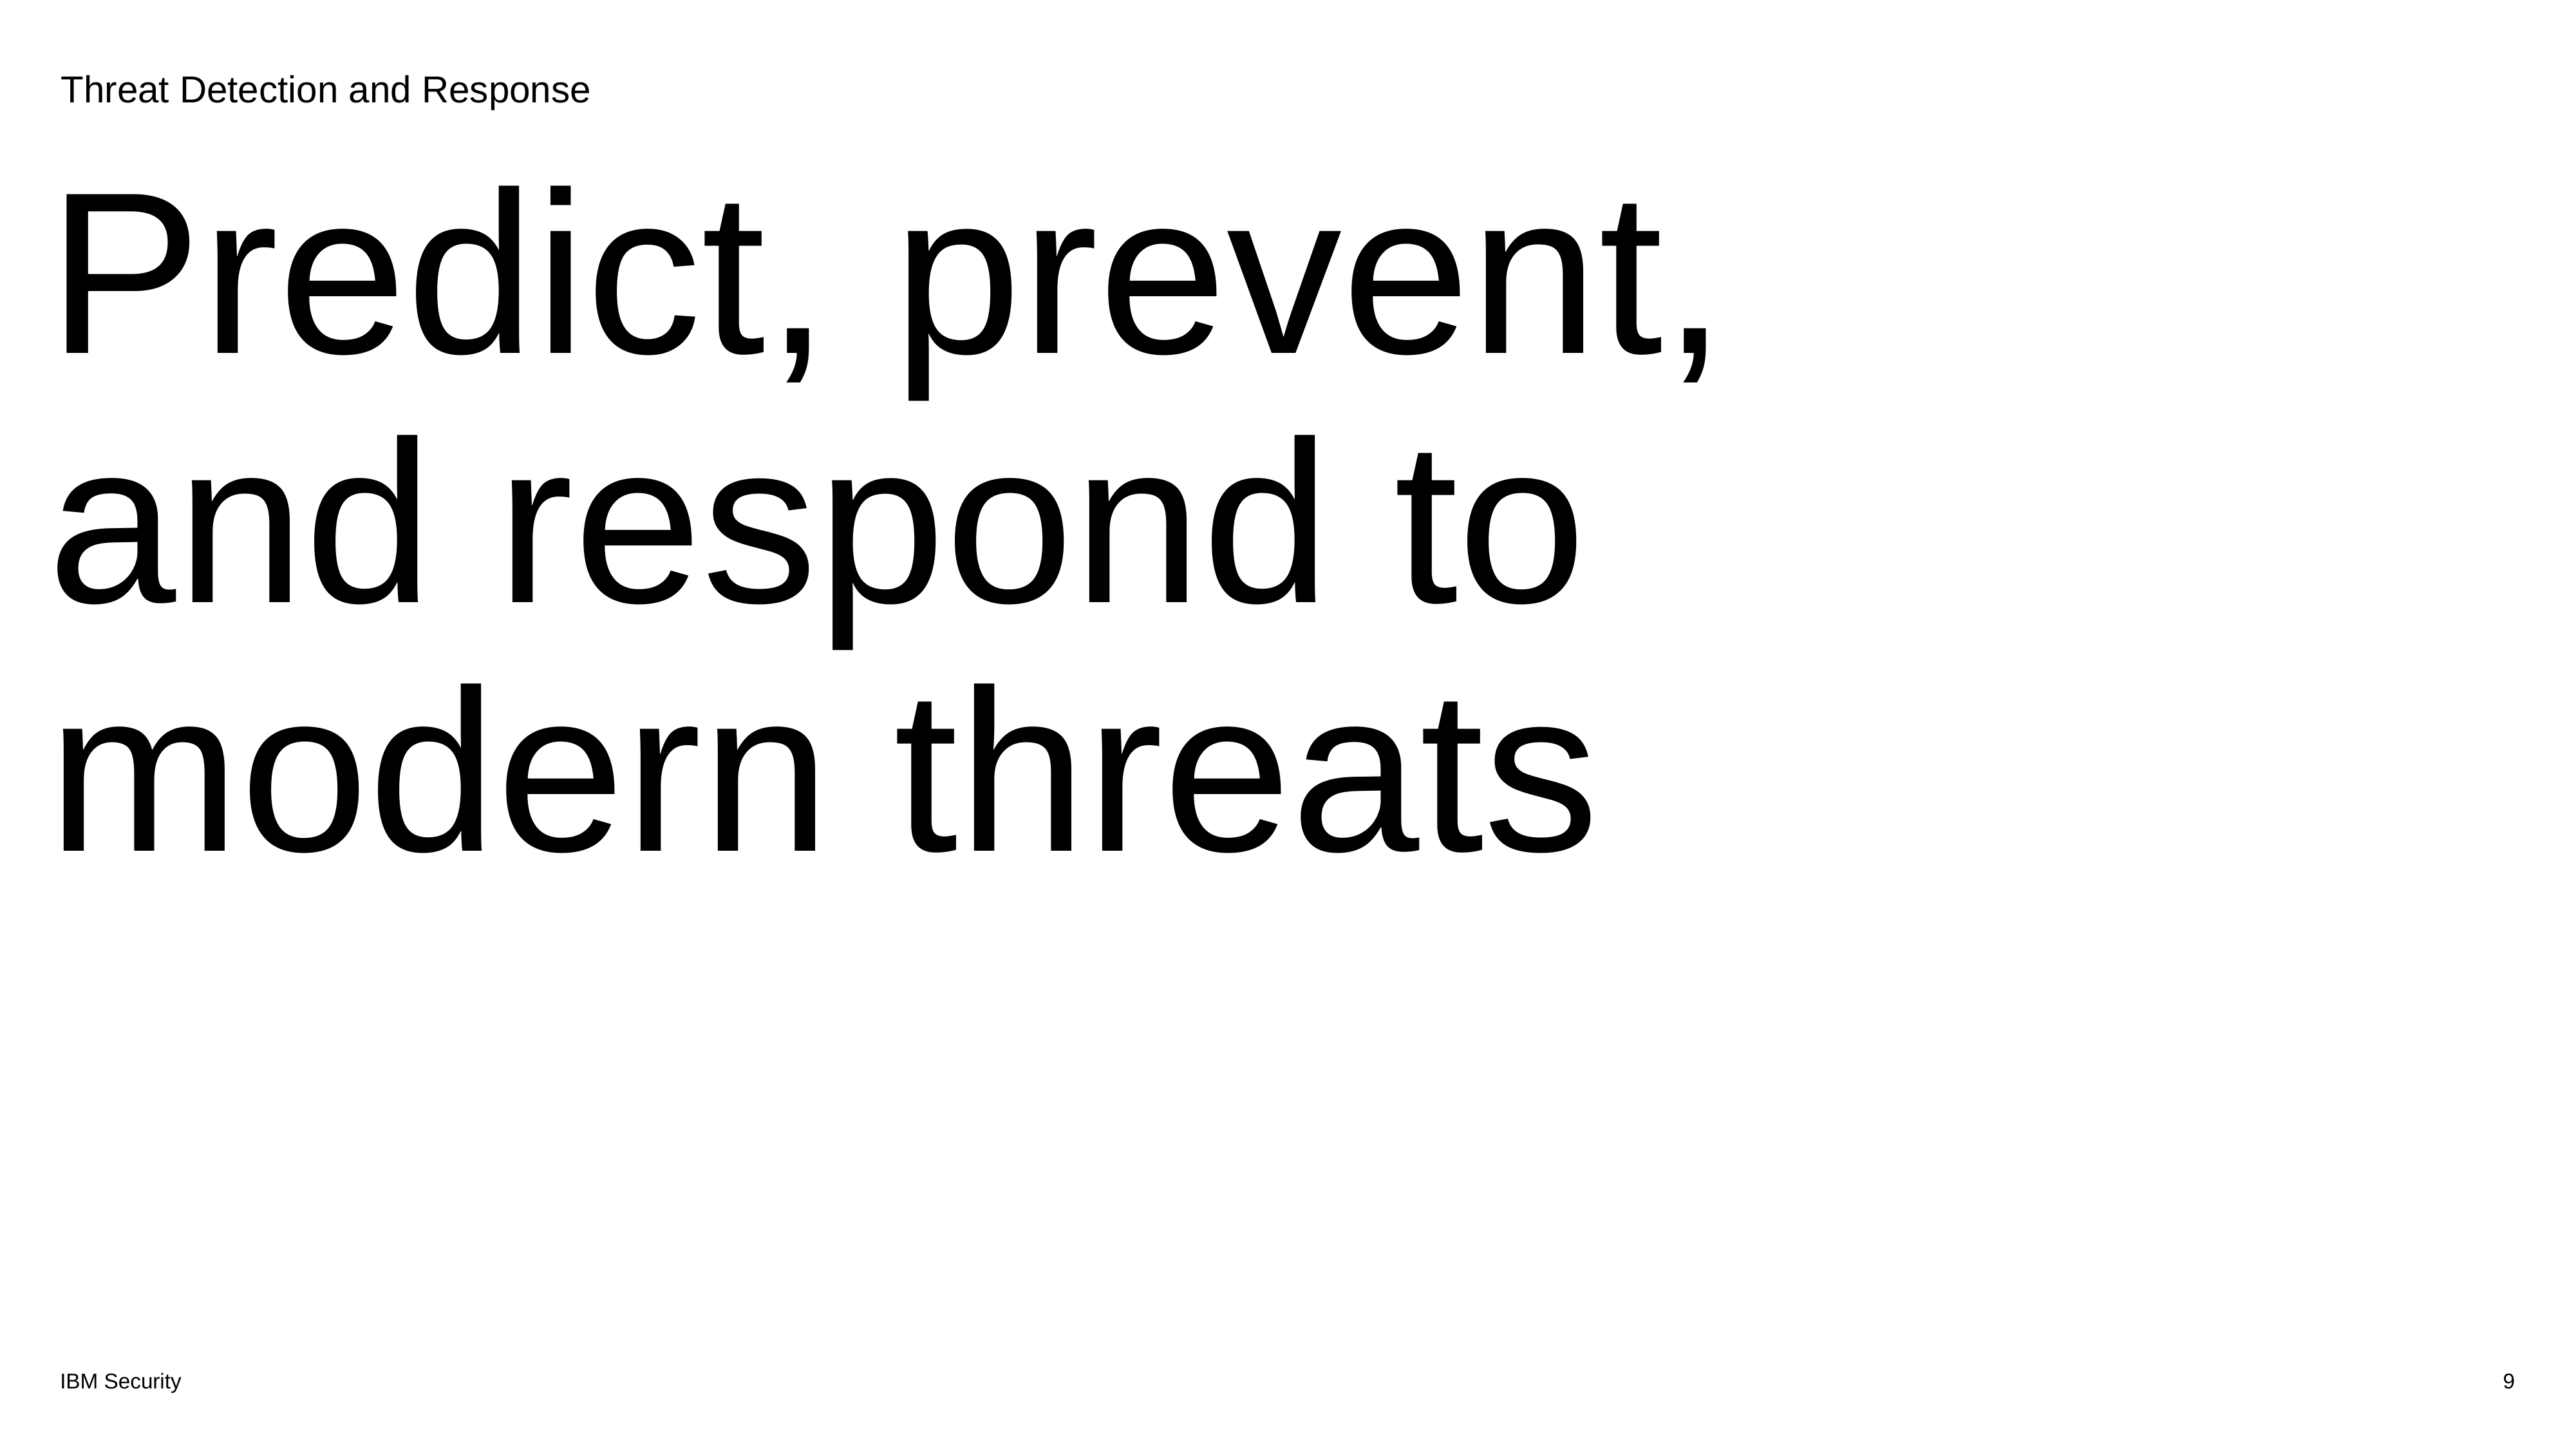

Threat Detection and Response
# Predict, prevent, and respond to modern threats
IBM Security
9